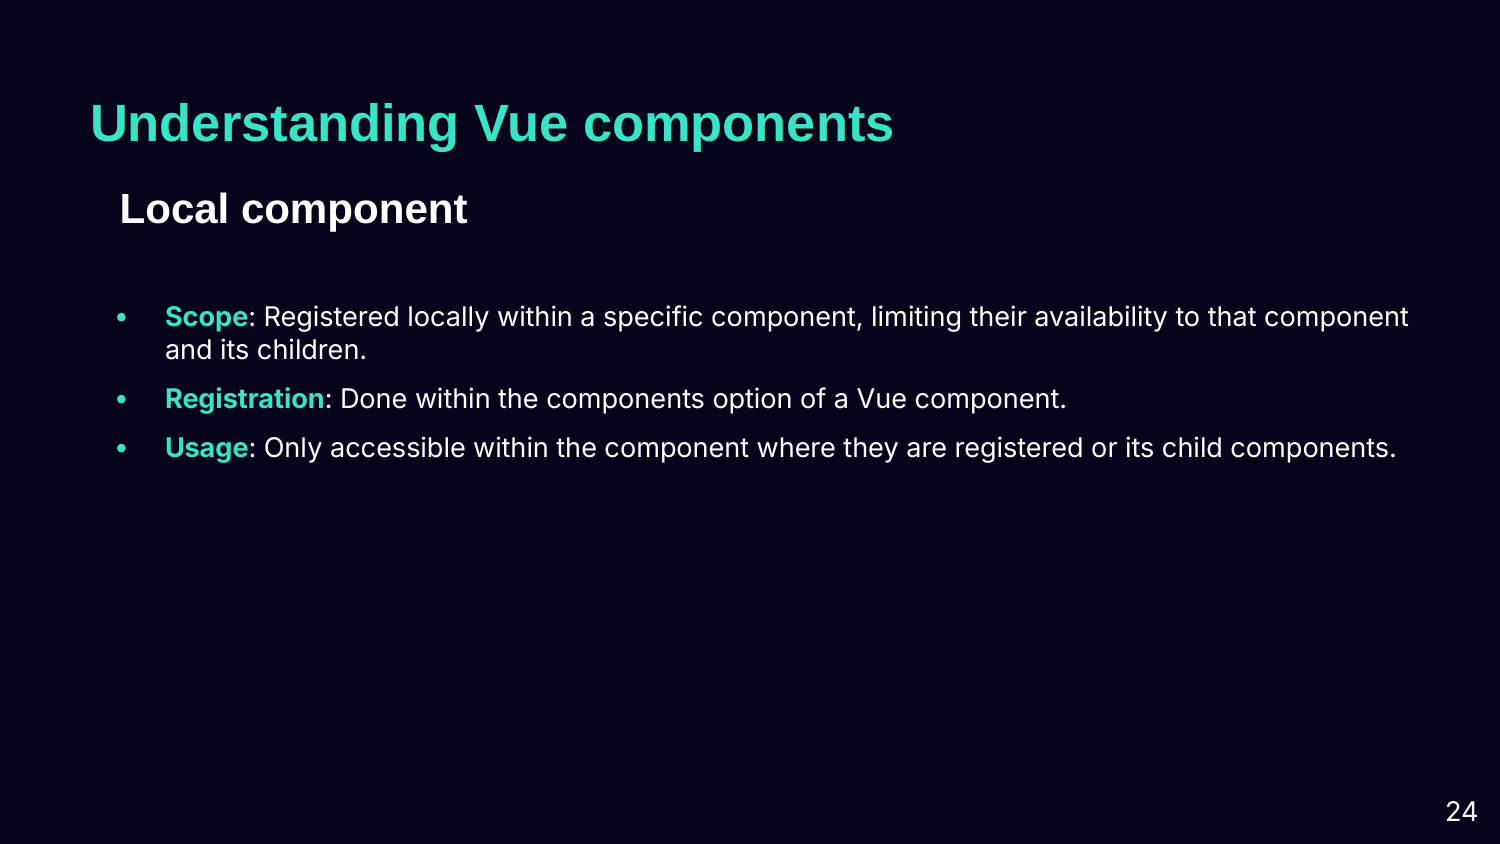

# Understanding Vue components
Local component

Scope: Registered locally within a specific component, limiting their availability to that component and its children.
Registration: Done within the components option of a Vue component.
Usage: Only accessible within the component where they are registered or its child components.
24